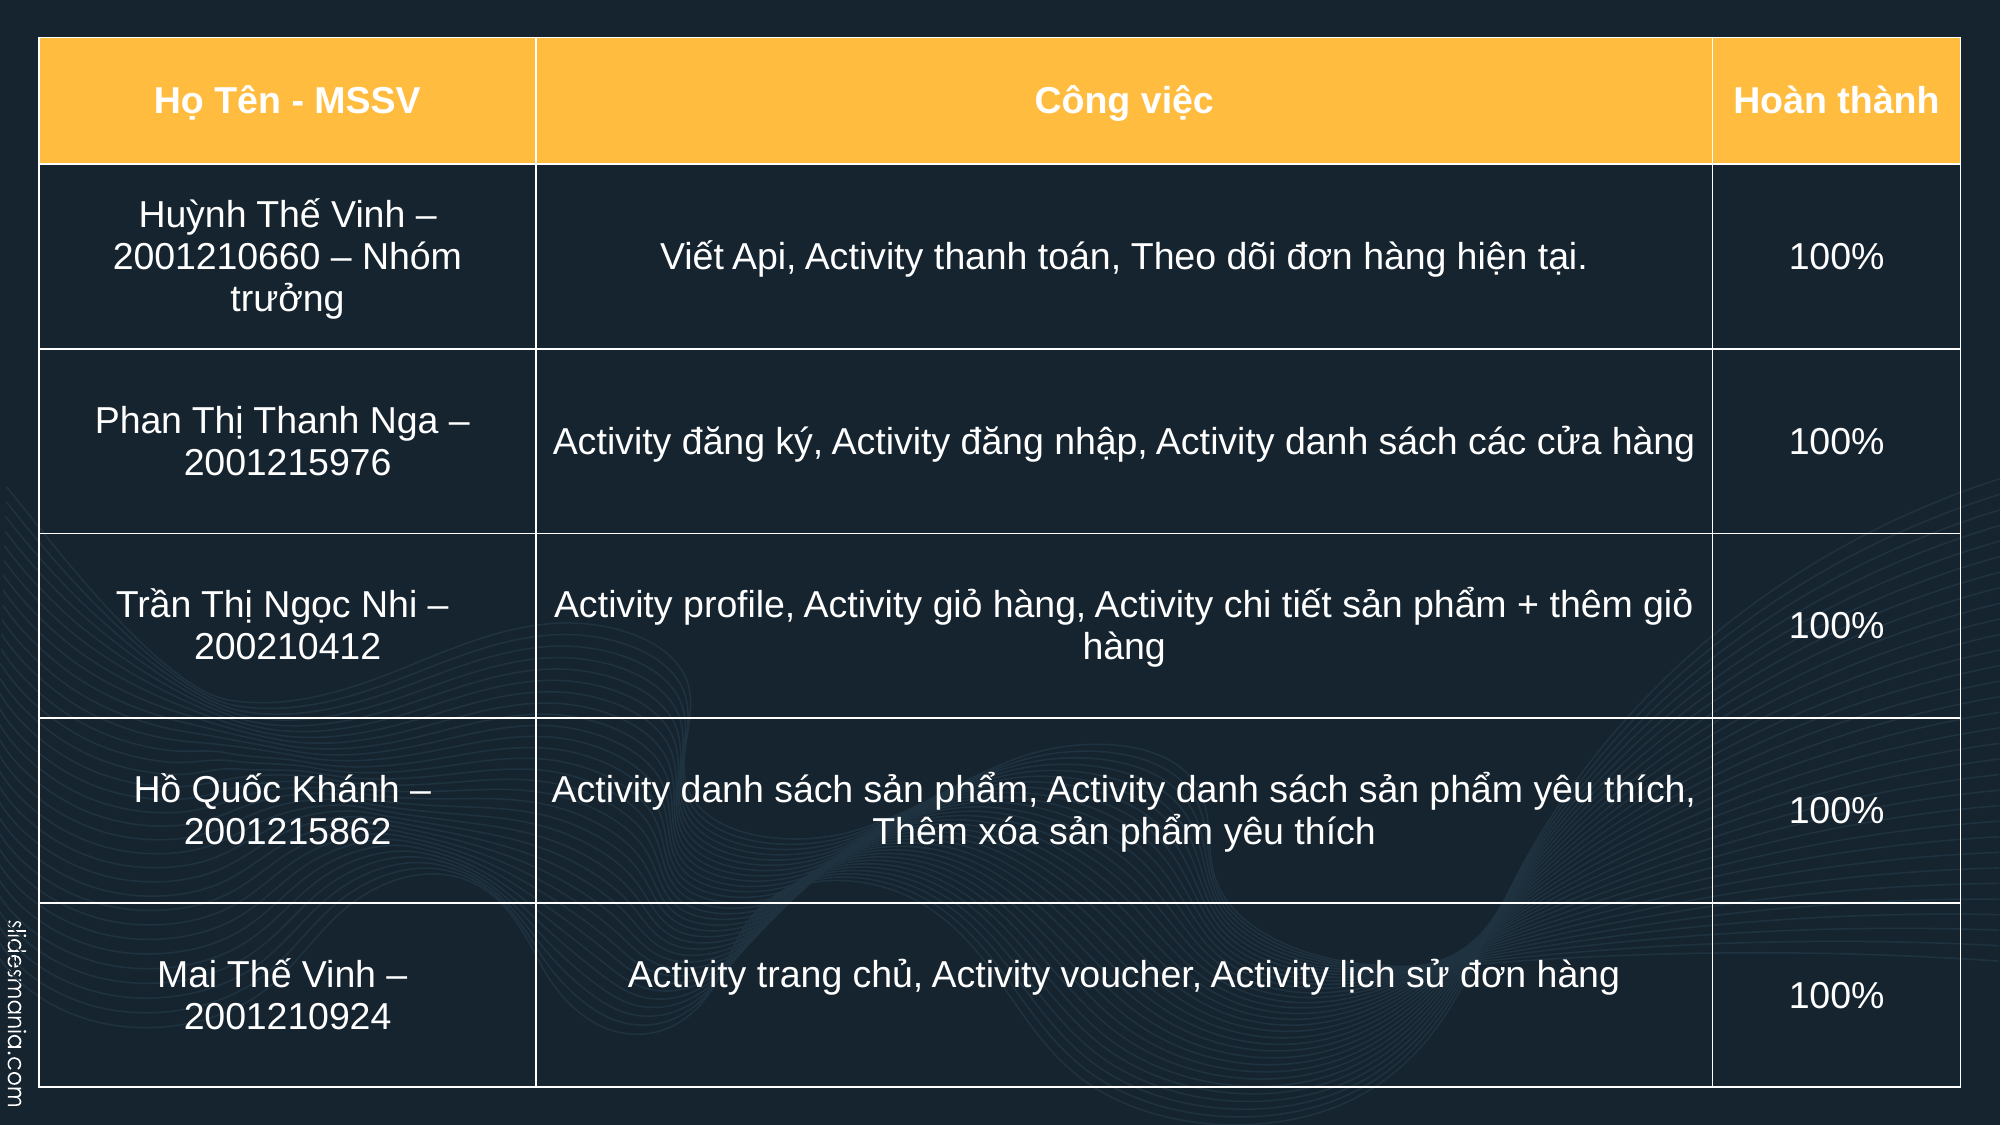

| Họ Tên - MSSV | Công việc | Hoàn thành |
| --- | --- | --- |
| Huỳnh Thế Vinh – 2001210660 – Nhóm trưởng | Viết Api, Activity thanh toán, Theo dõi đơn hàng hiện tại. | 100% |
| Phan Thị Thanh Nga – 2001215976 | Activity đăng ký, Activity đăng nhập, Activity danh sách các cửa hàng | 100% |
| Trần Thị Ngọc Nhi – 200210412 | Activity profile, Activity giỏ hàng, Activity chi tiết sản phẩm + thêm giỏ hàng | 100% |
| Hồ Quốc Khánh – 2001215862 | Activity danh sách sản phẩm, Activity danh sách sản phẩm yêu thích, Thêm xóa sản phẩm yêu thích | 100% |
| Mai Thế Vinh – 2001210924 | Activity trang chủ, Activity voucher, Activity lịch sử đơn hàng | 100% |